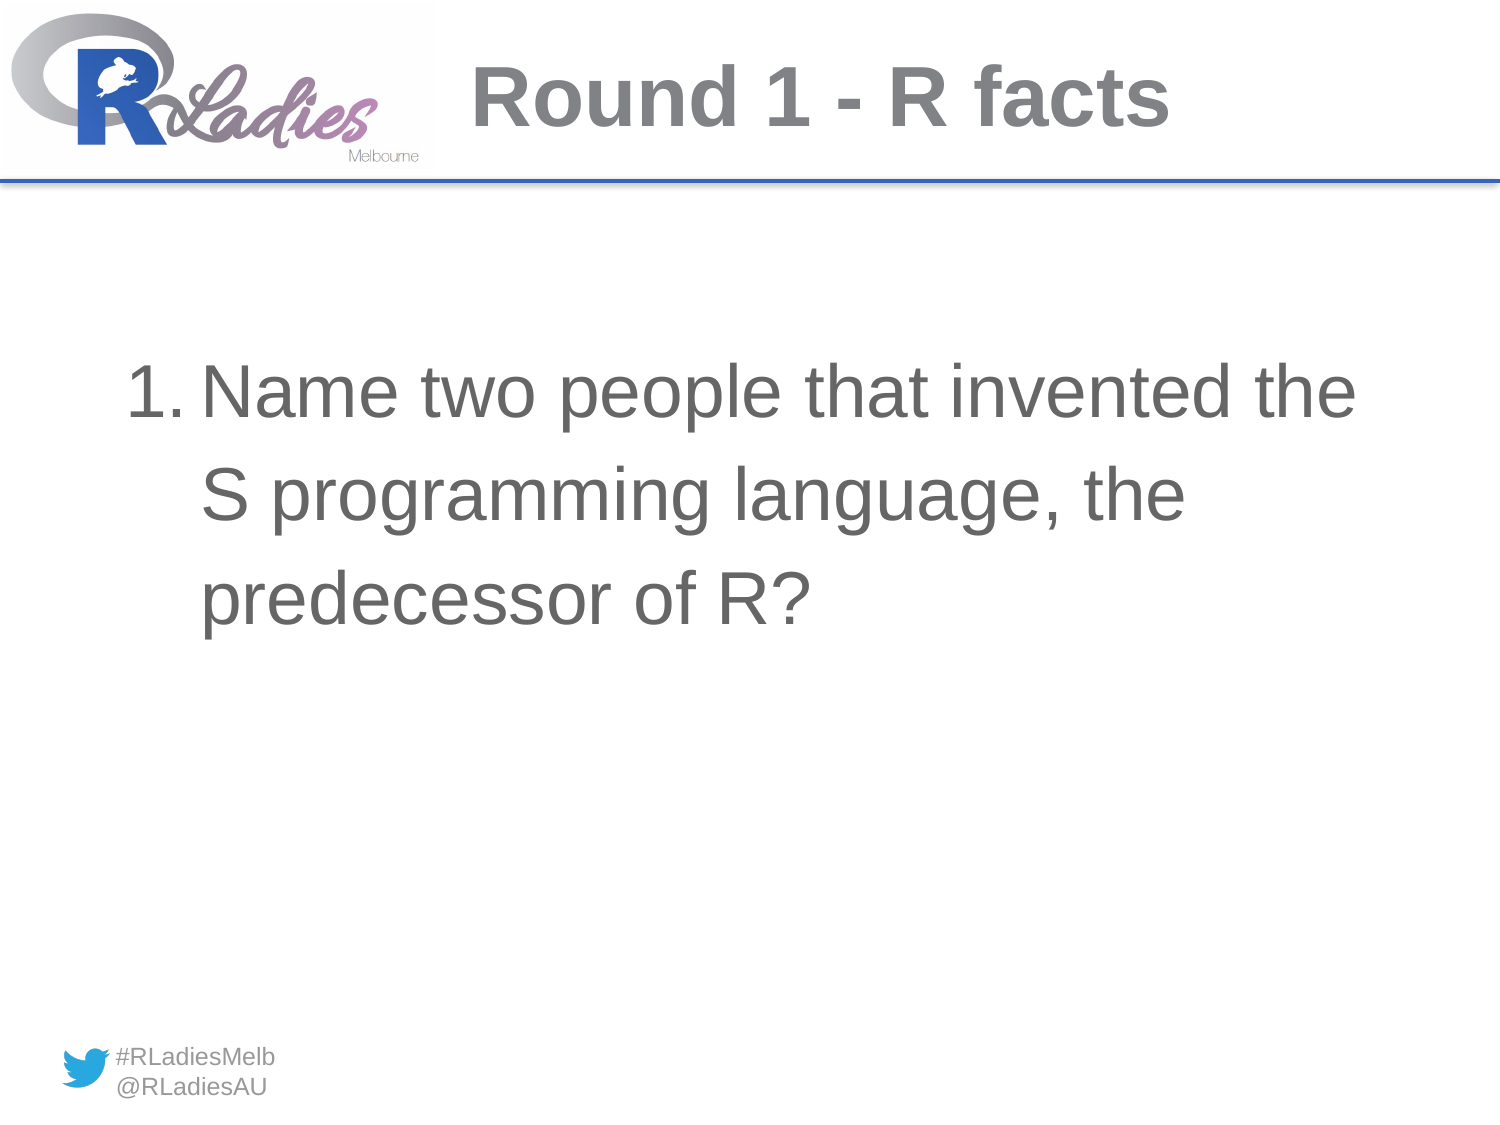

# Round 1 - R facts
Name two people that invented the S programming language, the predecessor of R?